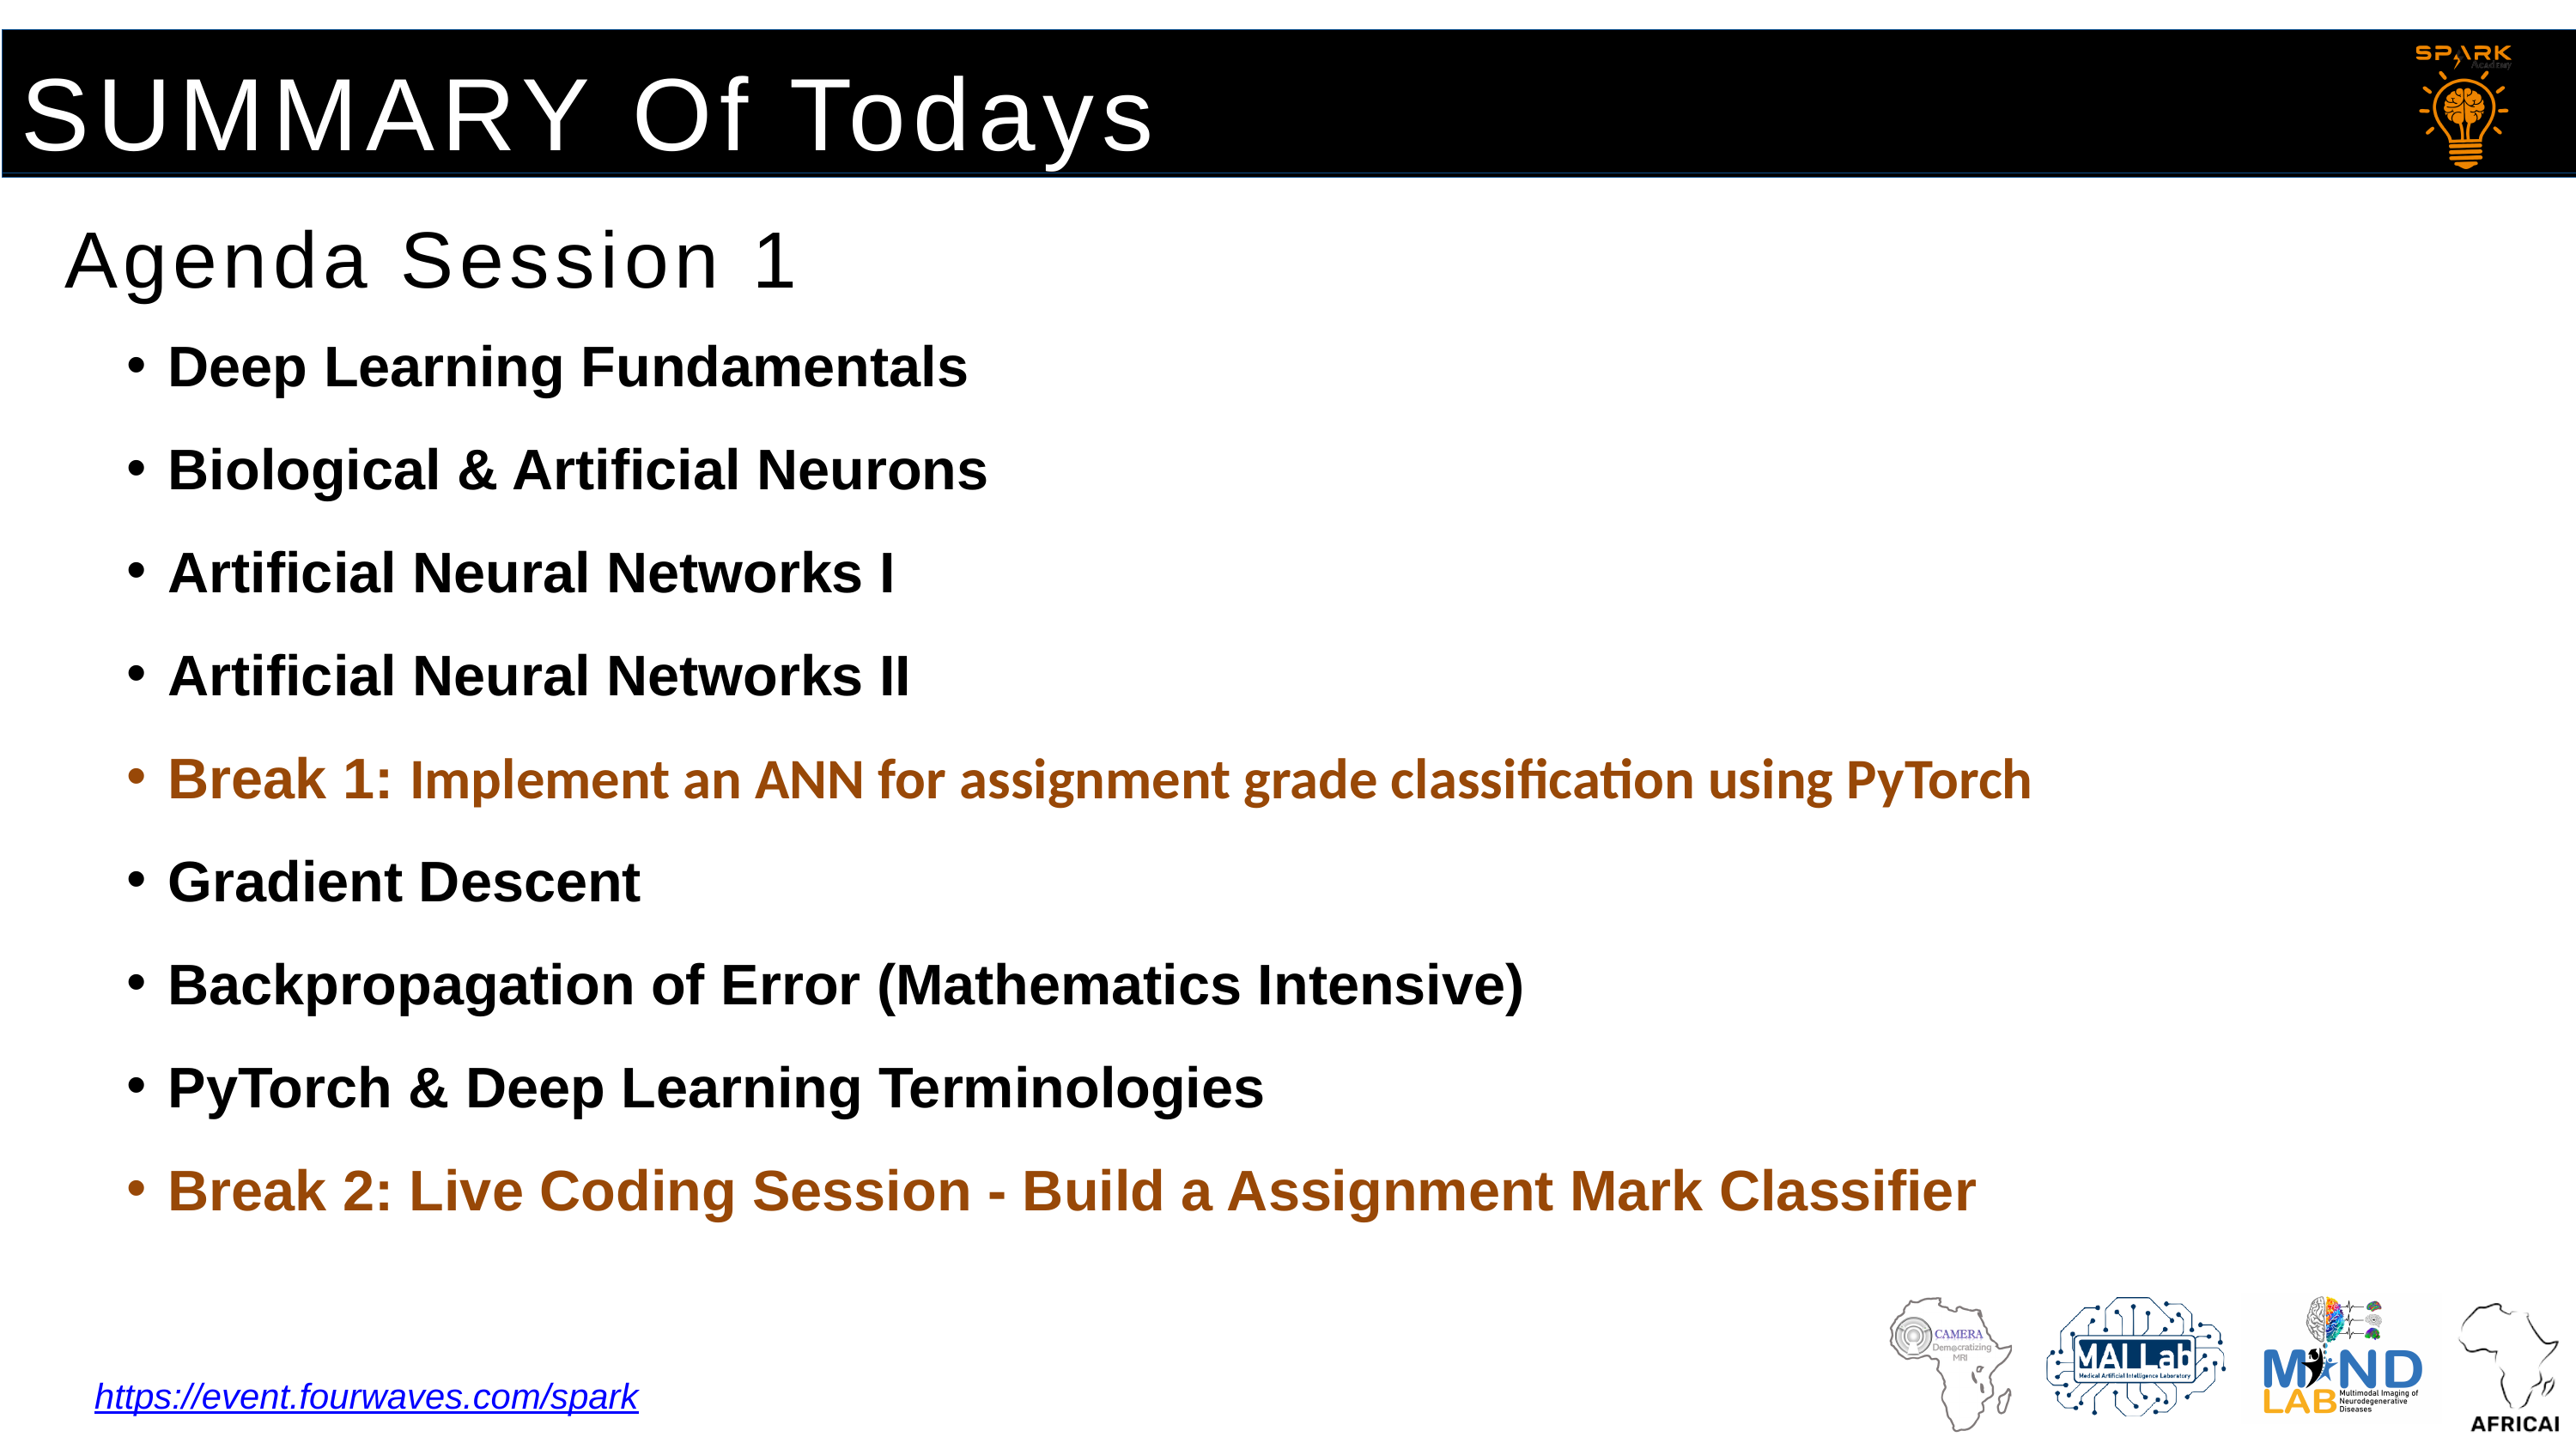

SUMMARY Of Todays Sessions

Agenda Session 1
Deep Learning Fundamentals
Biological & Artificial Neurons
Artificial Neural Networks I
Artificial Neural Networks II
Break 1: Implement an ANN for assignment grade classification using PyTorch
Gradient Descent
Backpropagation of Error (Mathematics Intensive)
PyTorch & Deep Learning Terminologies
Break 2: Live Coding Session - Build a Assignment Mark Classifier

https://event.fourwaves.com/spark